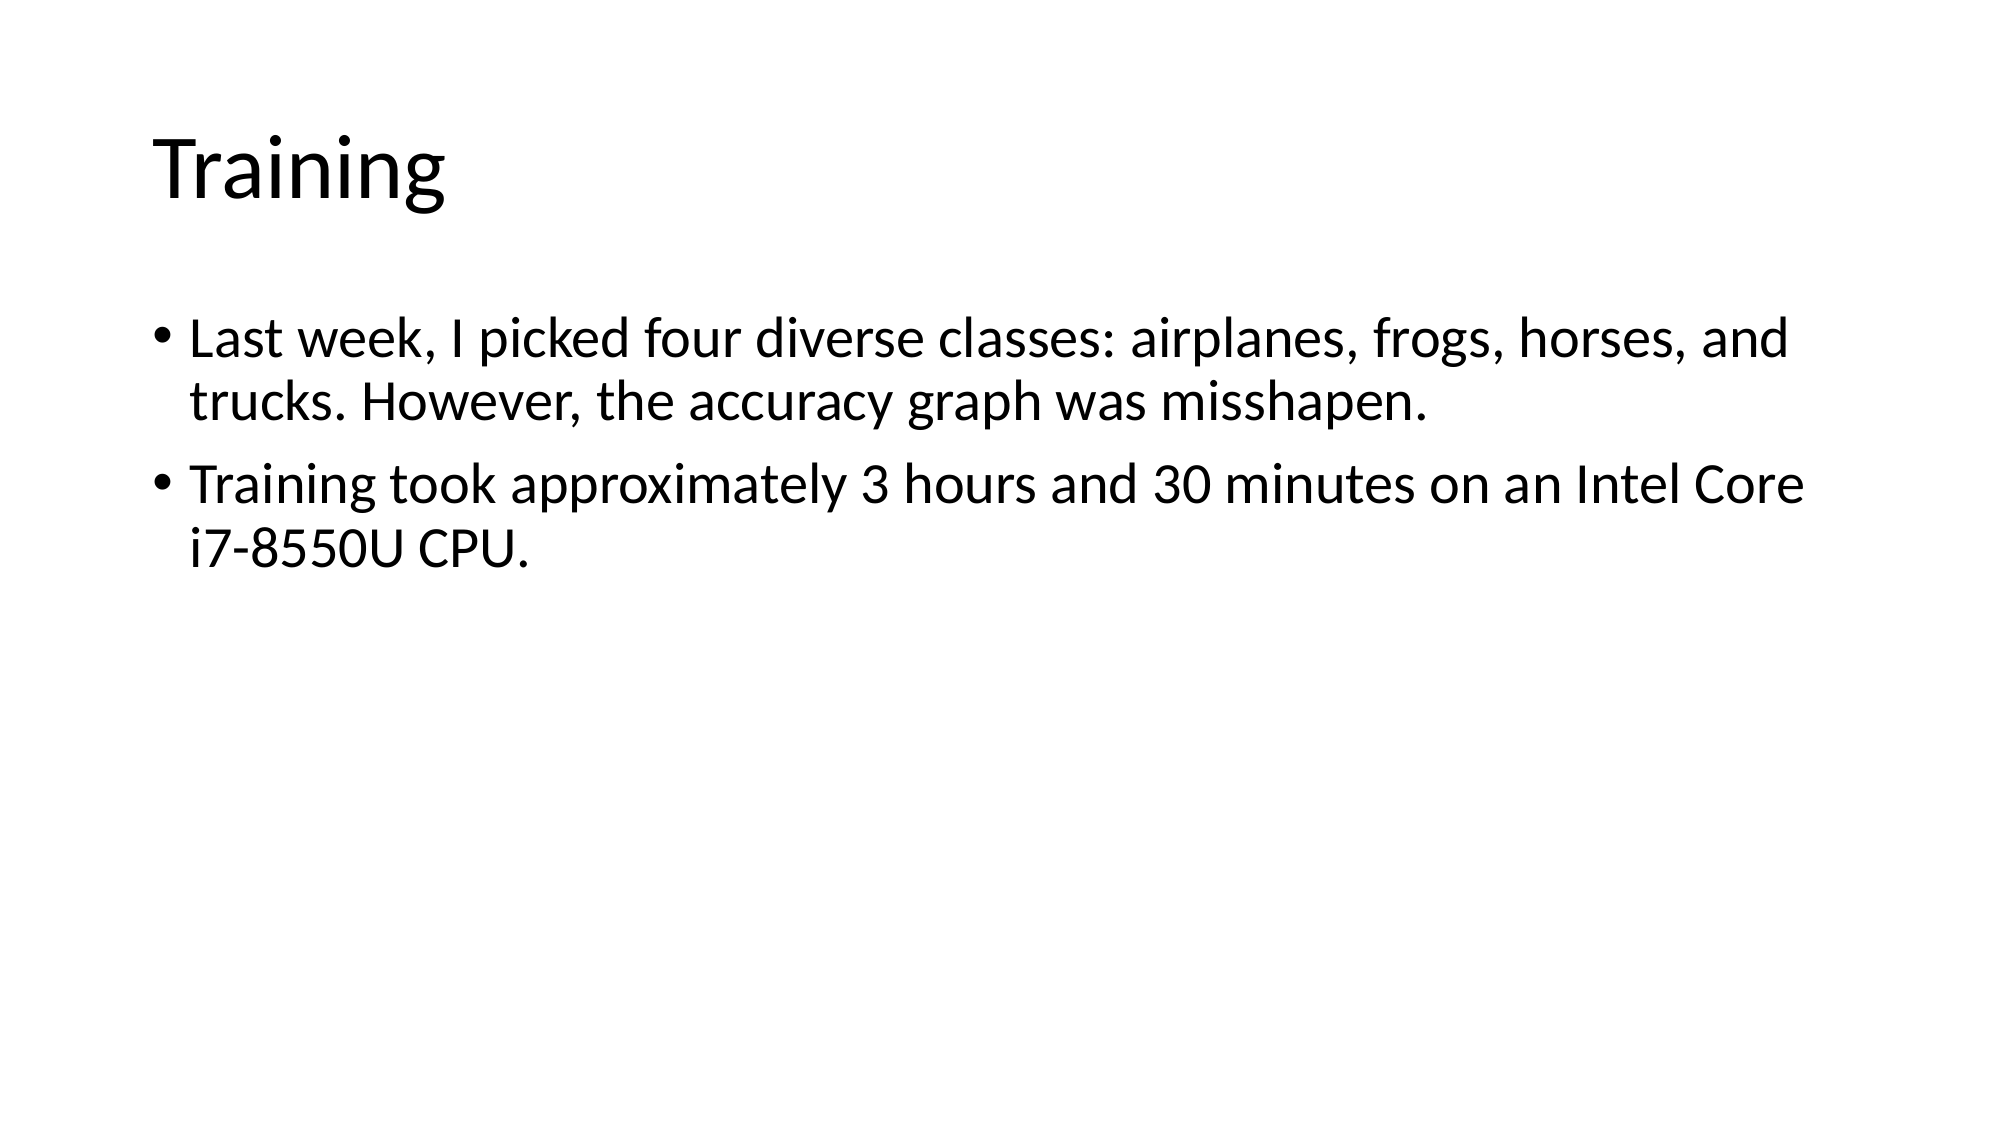

# Training
Last week, I picked four diverse classes: airplanes, frogs, horses, and trucks. However, the accuracy graph was misshapen.
Training took approximately 3 hours and 30 minutes on an Intel Core i7-8550U CPU.